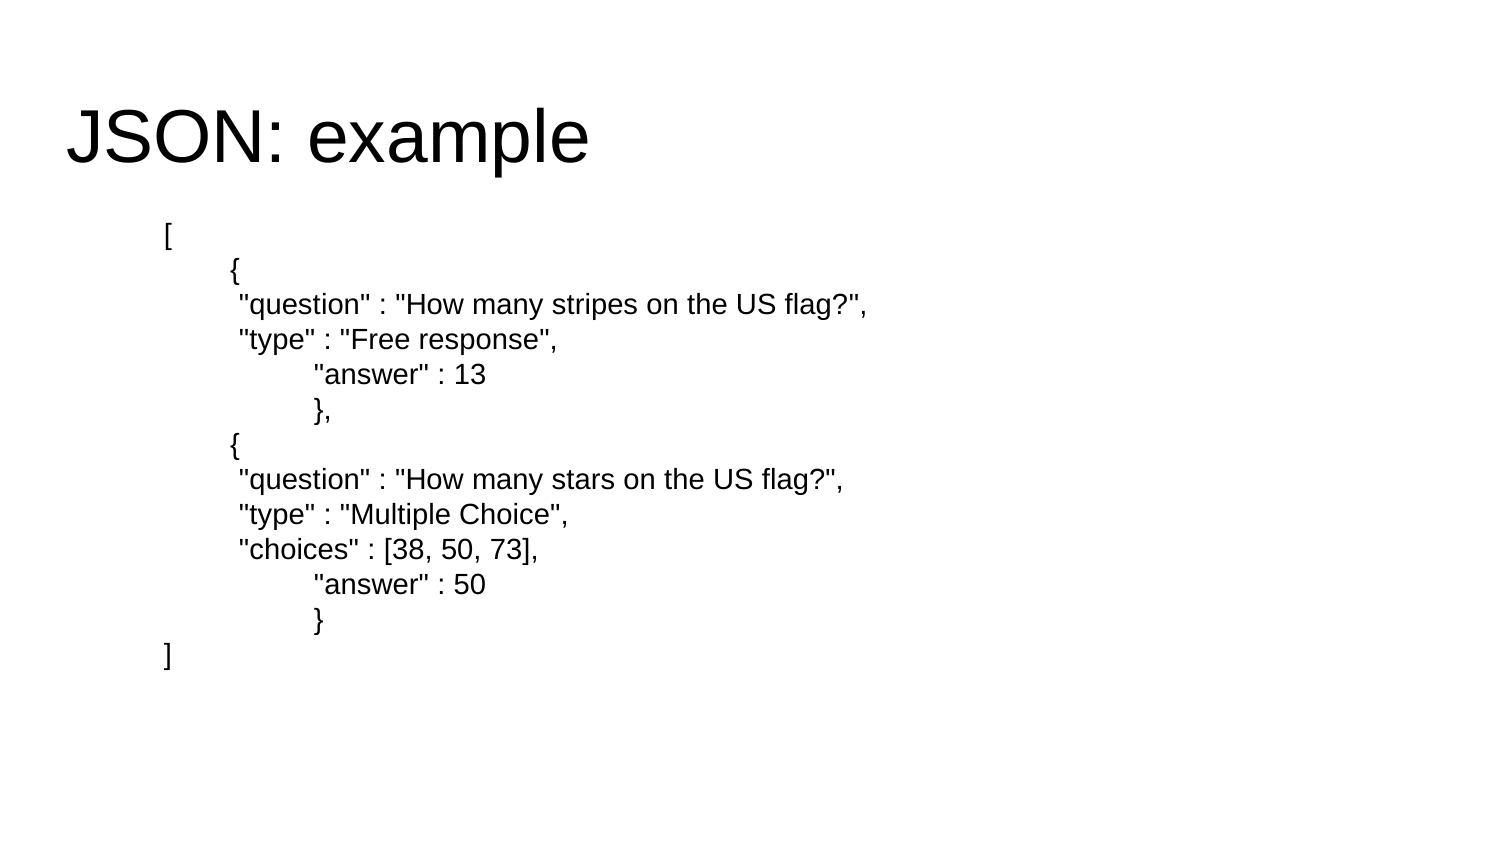

# JSON: example

[
        {
"question" : "How many stripes on the US flag?",
"type" : "Free response",
	"answer" : 13
	},
        {
"question" : "How many stars on the US flag?",
"type" : "Multiple Choice",
"choices" : [38, 50, 73],
	"answer" : 50
	}
]